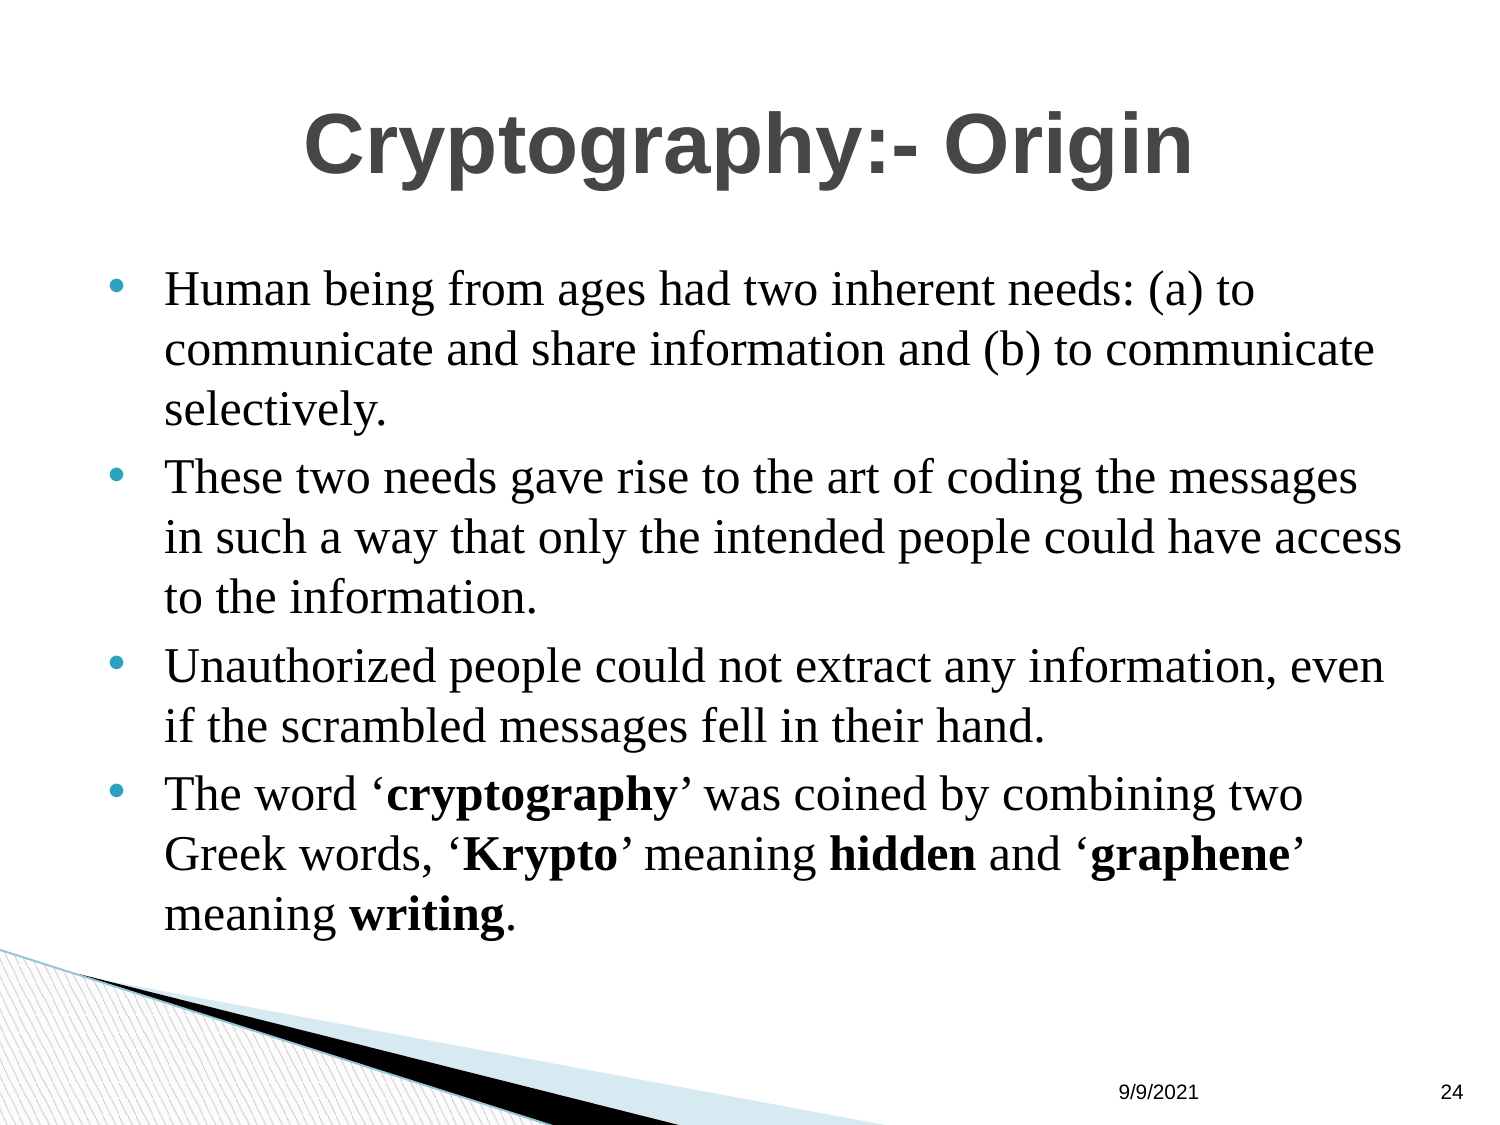

# Cryptography:- Origin

Human being from ages had two inherent needs: (a) to communicate and share information and (b) to communicate selectively.
These two needs gave rise to the art of coding the messages in such a way that only the intended people could have access to the information.
Unauthorized people could not extract any information, even if the scrambled messages fell in their hand.
The word ‘cryptography’ was coined by combining two Greek words, ‘Krypto’ meaning hidden and ‘graphene’ meaning writing.
9/9/2021
24